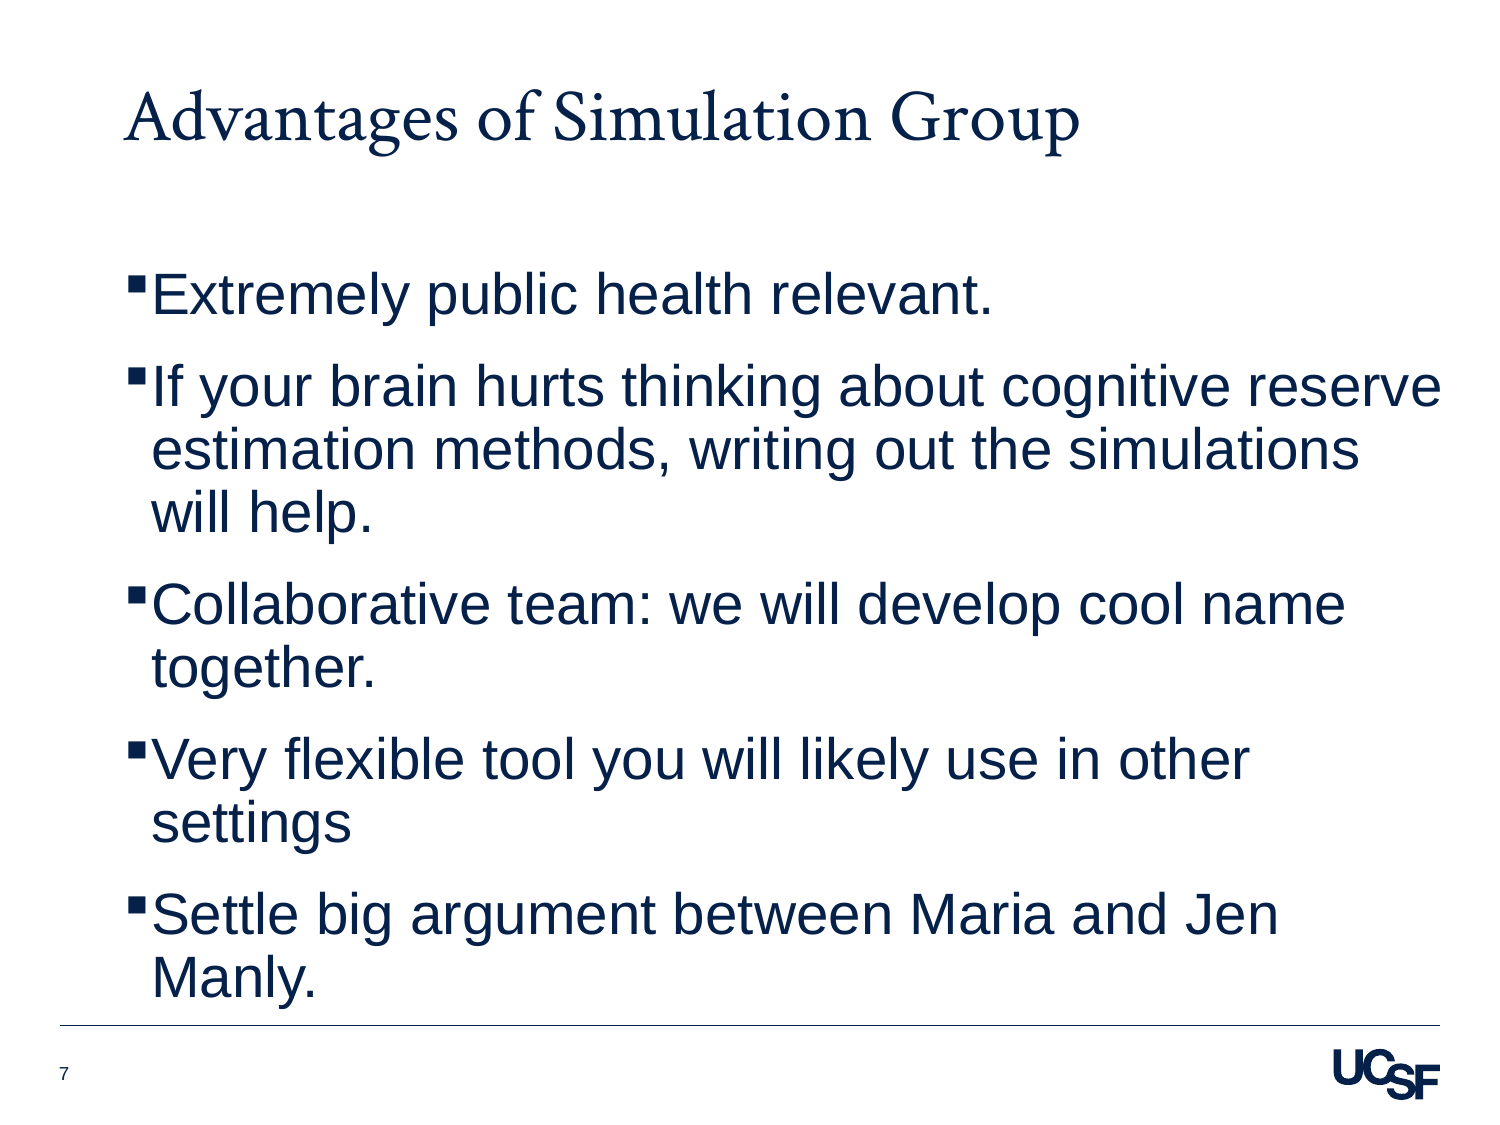

# Advantages of Simulation Group
Extremely public health relevant.
If your brain hurts thinking about cognitive reserve estimation methods, writing out the simulations will help.
Collaborative team: we will develop cool name together.
Very flexible tool you will likely use in other settings
Settle big argument between Maria and Jen Manly.

7